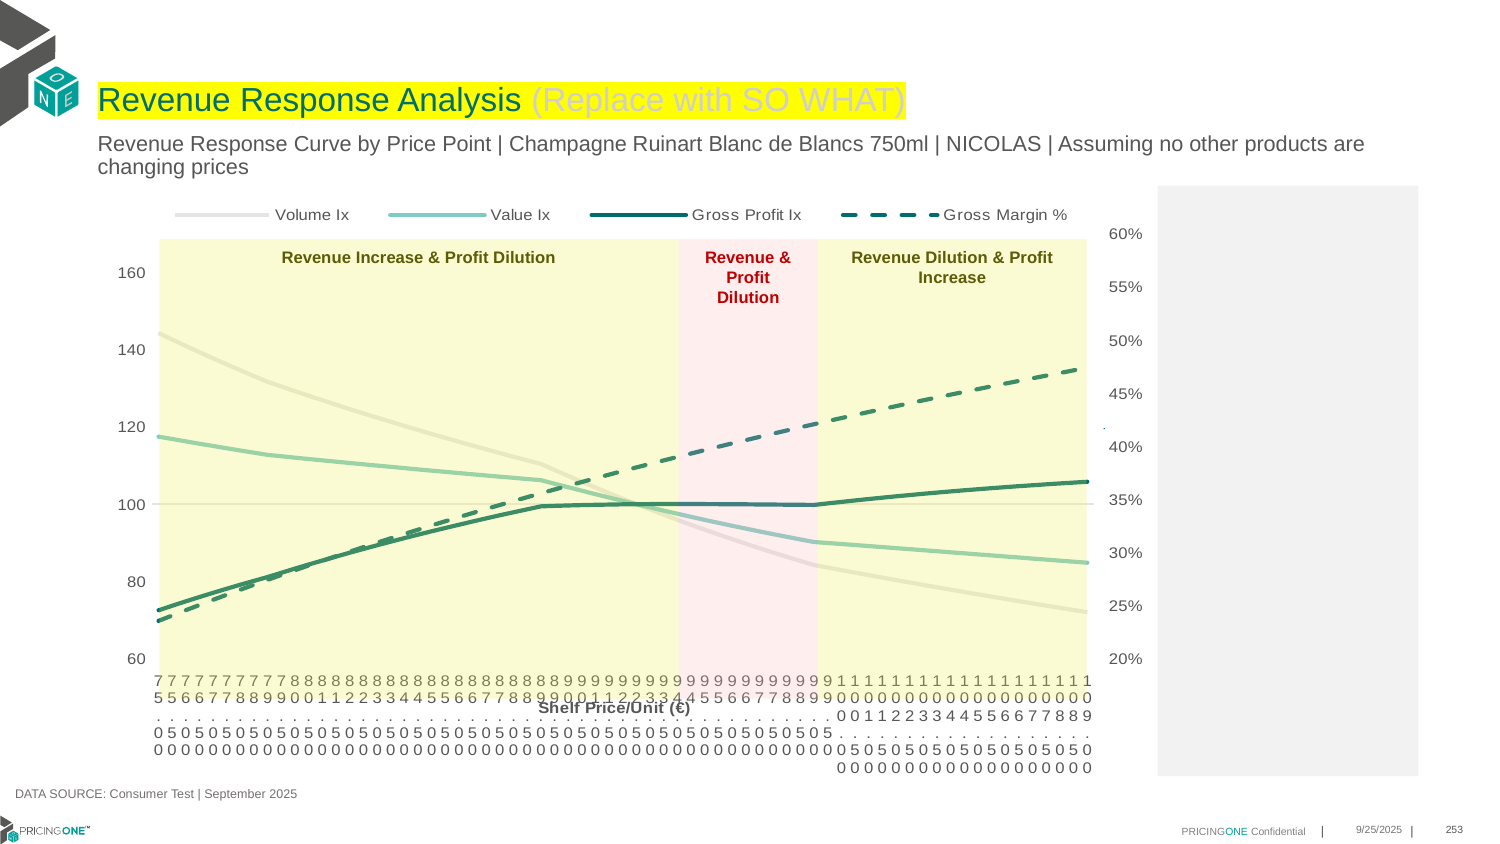

# Revenue Response Analysis (Replace with SO WHAT)

Revenue Response Curve by Price Point | Champagne Ruinart Blanc de Blancs 750ml | NICOLAS | Assuming no other products are changing prices

### Chart:

| Category | Volume Ix | Value Ix | Gross Profit Ix | Gross Margin % |
|---|---|---|---|---|
| 75.00 | 144.3550260466429 | 117.5126953422432 | 72.51775287997827 | 0.23554358704667777 |
| 75.50 | 142.66692914227764 | 116.89240748193474 | 73.69821716976102 | 0.24060621229802429 |
| 76.00 | 141.00978764510845 | 116.2800978156313 | 74.84710841410403 | 0.2456022240592214 |
| 76.50 | 139.3833366879984 | 115.67601400036173 | 75.96560266373982 | 0.250532928477135 |
| 77.00 | 137.7872489364182 | 115.08034751109464 | 77.05482597181421 | 0.25539959777273813 |
| 77.50 | 136.22113760269977 | 114.49323455100075 | 78.11585168148338 | 0.2602034713354946 |
| 78.00 | 134.68456079724984 | 113.91475815815875 | 79.14969875634489 | 0.2649457567756518 |
| 78.50 | 133.17702691885168 | 113.34495130766457 | 80.15733110748415 | 0.2696276309363165 |
| 79.00 | 131.69800078120193 | 112.78380079199766 | 81.13965783396617 | 0.27425024086709915 |
| 79.50 | 130.47820392239814 | 112.42625633396595 | 82.24332387139054 | 0.2788147047610167 |
| 80.00 | 129.27672256179216 | 112.07190577863402 | 83.3241079406612 | 0.28332211285626036 |
| 80.50 | 128.09324743563892 | 111.72076108993414 | 84.38258756120601 | 0.2877735283043582 |
| 81.00 | 126.9274679914838 | 111.37282695999615 | 85.41932179627203 | 0.29216998800618316 |
| 81.50 | 125.77907308821207 | 111.02810138093182 | 86.43485164237961 | 0.2965125034171881 |
| 82.00 | 124.64775166519769 | 110.6865762105222 | 87.42970045682425 | 0.30080206132318094 |
| 82.50 | 123.53319337542099 | 110.34823772628893 | 88.40437441647798 | 0.30503962458788886 |
| 83.00 | 122.43508917885234 | 110.01306716347679 | 89.35936300160276 | 0.30922613287350403 |
| 83.50 | 121.35313189367074 | 109.68104123344841 | 90.29513949891161 | 0.3133625033353394 |
| 84.00 | 120.2870167039824 | 109.35213261985962 | 91.21216151866872 | 0.3174496312916765 |
| 84.50 | 119.23644162363718 | 109.026310450769 | 92.11087152118907 | 0.3214883908698324 |
| 85.00 | 118.20110791652245 | 108.70354074550849 | 92.99169734866513 | 0.3254796356294216 |
| 85.50 | 117.18072047432828 | 108.38378683571679 | 93.85505275878663 | 0.3294241991637525 |
| 86.00 | 116.17498815326792 | 108.06700976041294 | 94.7013379571291 | 0.33332289568024237 |
| 86.50 | 115.18362407158914 | 107.75316863537128 | 95.53094012574913 | 0.33717652056070324 |
| 87.00 | 114.20634586996312 | 107.44222099735457 | 96.34423394584421 | 0.34098585090230843 |
| 87.50 | 113.24287593700211 | 107.13412312399855 | 97.14158211271211 | 0.3447516460400096 |
| 88.00 | 112.29294160221703 | 106.82883033028415 | 97.92333584155722 | 0.34847464805114586 |
| 88.50 | 111.35627529874981 | 106.52629724264646 | 98.68983536297034 | 0.3521555822429473 |
| 89.00 | 110.43261469817523 | 106.22647805182137 | 99.44141040713998 | 0.35579515762360486 |
| 89.50 | 108.85739035155619 | 105.30282367802117 | 99.57074086039927 | 0.3593940673575512 |
| 90.00 | 107.31064777368414 | 104.39002209957123 | 99.68173400766402 | 0.36295298920556474 |
| 90.50 | 105.79222524492491 | 103.48835388453877 | 99.77545222004468 | 0.36647258595028537 |
| 91.00 | 104.3020096078482 | 102.59814370988782 | 99.85299516186888 | 0.3699535058077015 |
| 91.50 | 102.83992688765373 | 101.7197525567144 | 99.91549413020986 | 0.37339638282514576 |
| 92.00 | 101.40593231378563 | 100.85356902556369 | 99.96410500394353 | 0.37680183726631344 |
| 92.50 | 100.0 | 100.0 | 100.0 | 0.3801704759837928 |
| 93.00 | 98.62211256277226 | 99.15946091989845 | 100.02435848668252 | 0.38350289277957894 |
| 93.50 | 97.27225096635088 | 98.33236594632898 | 100.0383571444218 | 0.38679966875401967 |
| 94.00 | 95.95038487623225 | 97.51911830589582 | 100.04315979031708 | 0.3900613726436259 |
| 94.50 | 94.65646378175018 | 96.72010109356786 | 100.03990719258726 | 0.3932885611481569 |
| 95.00 | 93.39040911443335 | 95.93566879018857 | 100.02970719424668 | 0.3964817792473772 |
| 95.50 | 92.15210754429422 | 95.16613971581428 | 100.01362544281717 | 0.39964156050786226 |
| 96.00 | 90.94140558449155 | 94.41178959549497 | 99.99267698673933 | 0.402768427380217 |
| 96.50 | 89.75810557942032 | 93.67284636329855 | 99.96781895229428 | 0.4058628914870553 |
| 97.00 | 88.6019630958103 | 92.94948627679474 | 99.93994446081342 | 0.40892545390207047 |
| 97.50 | 87.47268568416318 | 92.24183136121955 | 99.90987788850097 | 0.41195660542052137 |
| 98.00 | 86.36993293156384 | 91.54994815317254 | 99.87837151394201 | 0.4149568268214371 |
| 98.50 | 85.29331768860892 | 90.8738476703985 | 99.84610354456129 | 0.41792658912183595 |
| 99.00 | 84.24240832415863 | 90.2134864987238 | 99.81367746555684 | 0.42086635382324084 |
| 99.50 | 83.57845452480414 | 89.94861831570303 | 100.2153488068392 | 0.42377657315076217 |
| 100.00 | 82.92026162876077 | 89.68302649608407 | 100.60512902670318 | 0.42665769028500844 |
| 100.50 | 82.26779135031353 | 89.41675814501987 | 100.98321686167095 | 0.429510139587073 |
| 101.00 | 81.6210059221767 | 89.14986014323196 | 101.34980951456272 | 0.43233434681684 |
| 101.50 | 80.97986841096836 | 88.88237949870634 | 101.70510308756617 | 0.43513072934483576 |
| 102.00 | 80.34434302947591 | 88.6143637046435 | 102.04929303814525 | 0.4378996963578514 |
| 102.50 | 79.71439544062598 | 88.34586109807606 | 102.38257465093126 | 0.4406416490585447 |
| 103.00 | 79.08999304791716 | 88.07692121319558 | 102.70514351796879 | 0.4433569808592315 |
| 103.50 | 78.47110526700928 | 87.80759512313915 | 103.01719601899934 | 0.44604607757005643 |
| 104.00 | 77.8577037731916 | 87.53793576379707 | 103.31892979290514 | 0.4487093175817388 |
| 104.50 | 77.24976271959288 | 87.26799823313996 | 103.61054419102356 | 0.4513470720430703 |
| 105.00 | 76.64725892125745 | 86.9978400596344 | 103.89224070280794 | 0.4539597050333412 |
| 105.50 | 76.05017200059754 | 86.72752143354194 | 104.1642233442919 | 0.45654757372986576 |
| 106.00 | 75.4584844902472 | 86.45710539528159 | 104.42669900000861 | 0.4591110285707626 |
| 106.50 | 74.87218188997527 | 86.18665797557294 | 104.67987770945555 | 0.4616504134131534 |
| 107.00 | 74.2912526750848 | 85.91624828280295 | 104.92397288989575 | 0.46416606568692365 |
| 107.50 | 73.71568825457675 | 85.64594853390926 | 105.15920148821267 | 0.46665831654419376 |
| 108.00 | 73.14548287831569 | 85.37583402608647 | 105.38578405571974 | 0.46912749100463735 |
| 108.50 | 72.58063349345396 | 85.10598304774669 | 105.60394474122089 | 0.4715739080967819 |
| 109.00 | 72.02113955142273 | 84.83647672838045 | 105.81391119919633 | 0.47399788099542056 |
Revenue Increase & Profit Dilution
Revenue & Profit Dilution
Revenue Dilution & Profit Increase

DATA SOURCE: Consumer Test | September 2025

9/25/2025
253